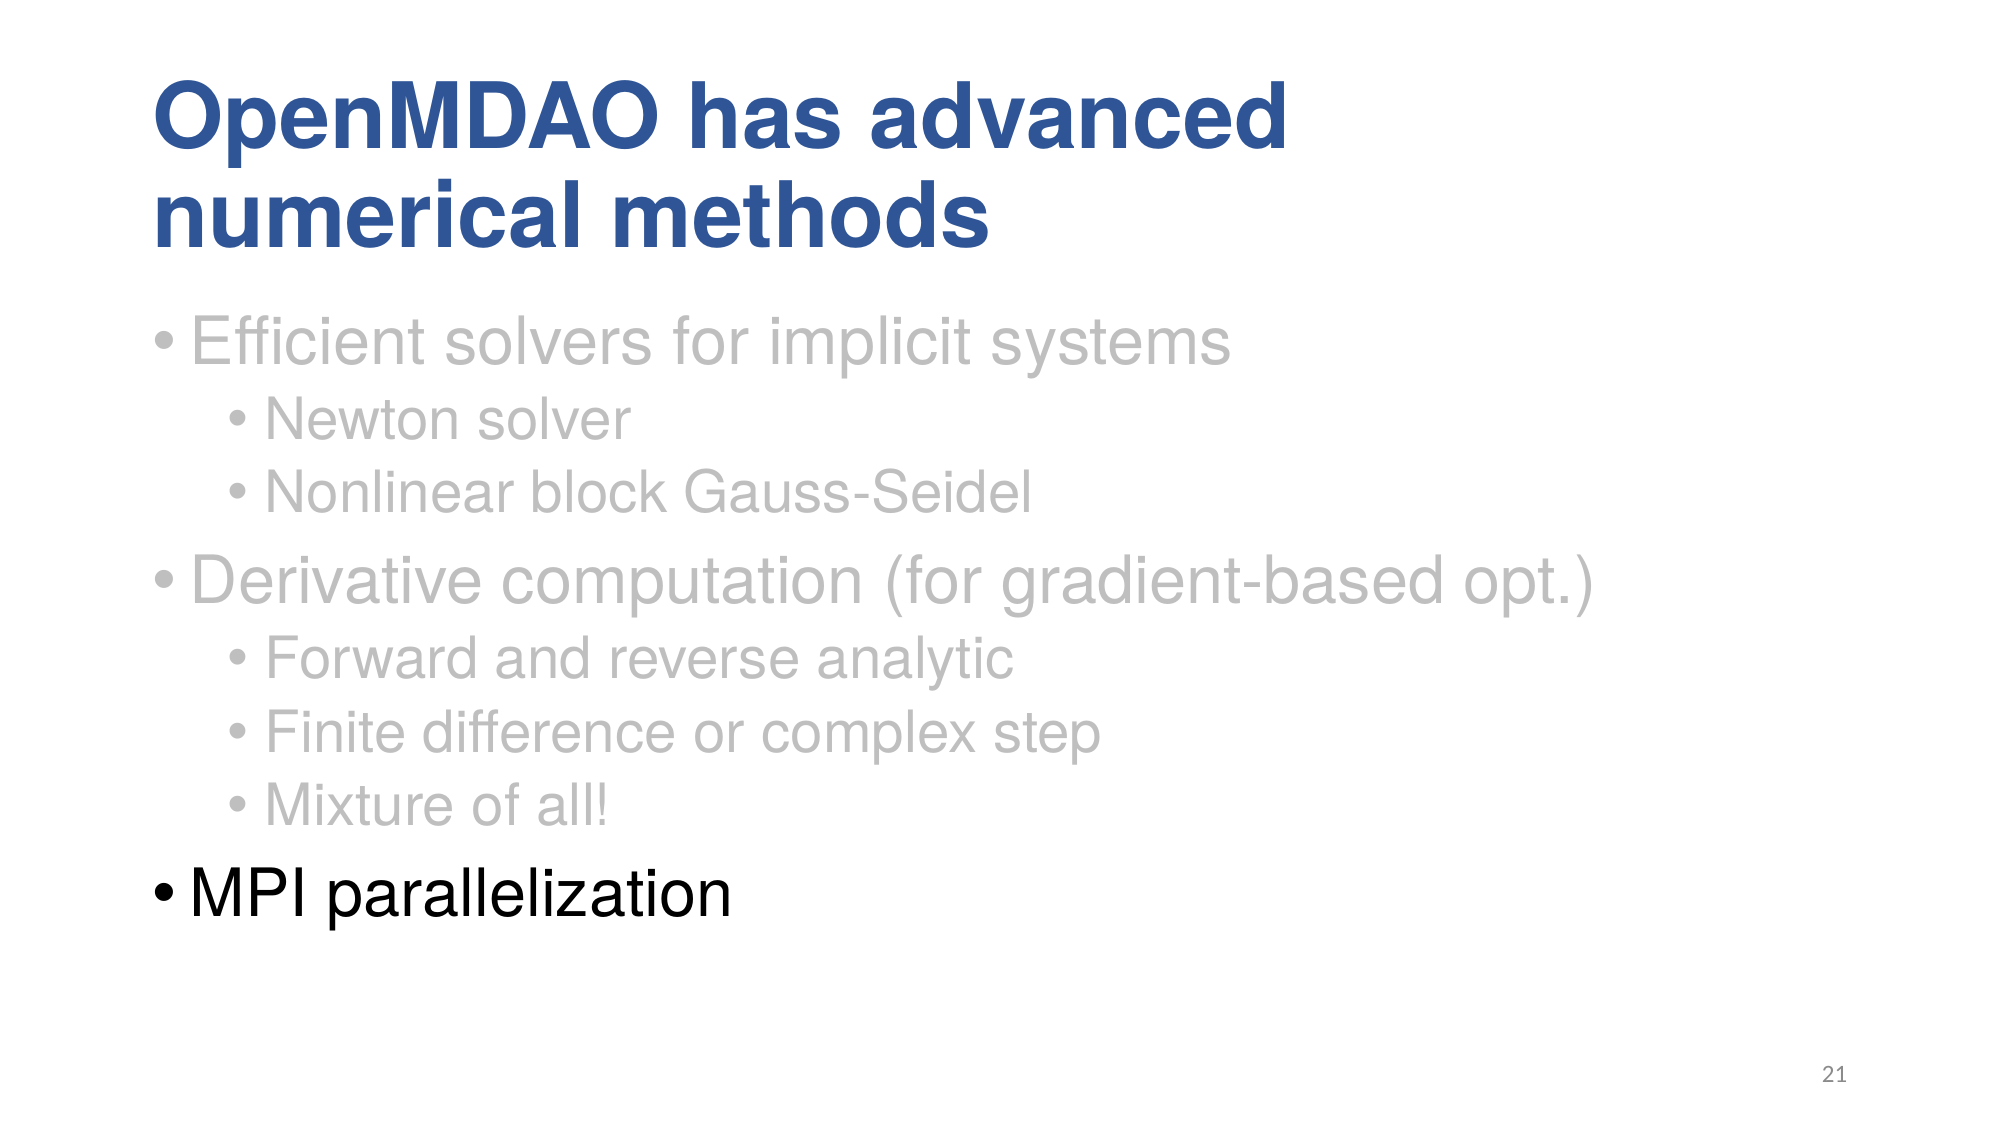

# OpenMDAO has advanced numerical methods
Efficient solvers for implicit systems
Newton solver
Nonlinear block Gauss-Seidel
Derivative computation (for gradient-based opt.)
Forward and reverse analytic
Finite difference or complex step
Mixture of all!
MPI parallelization

21